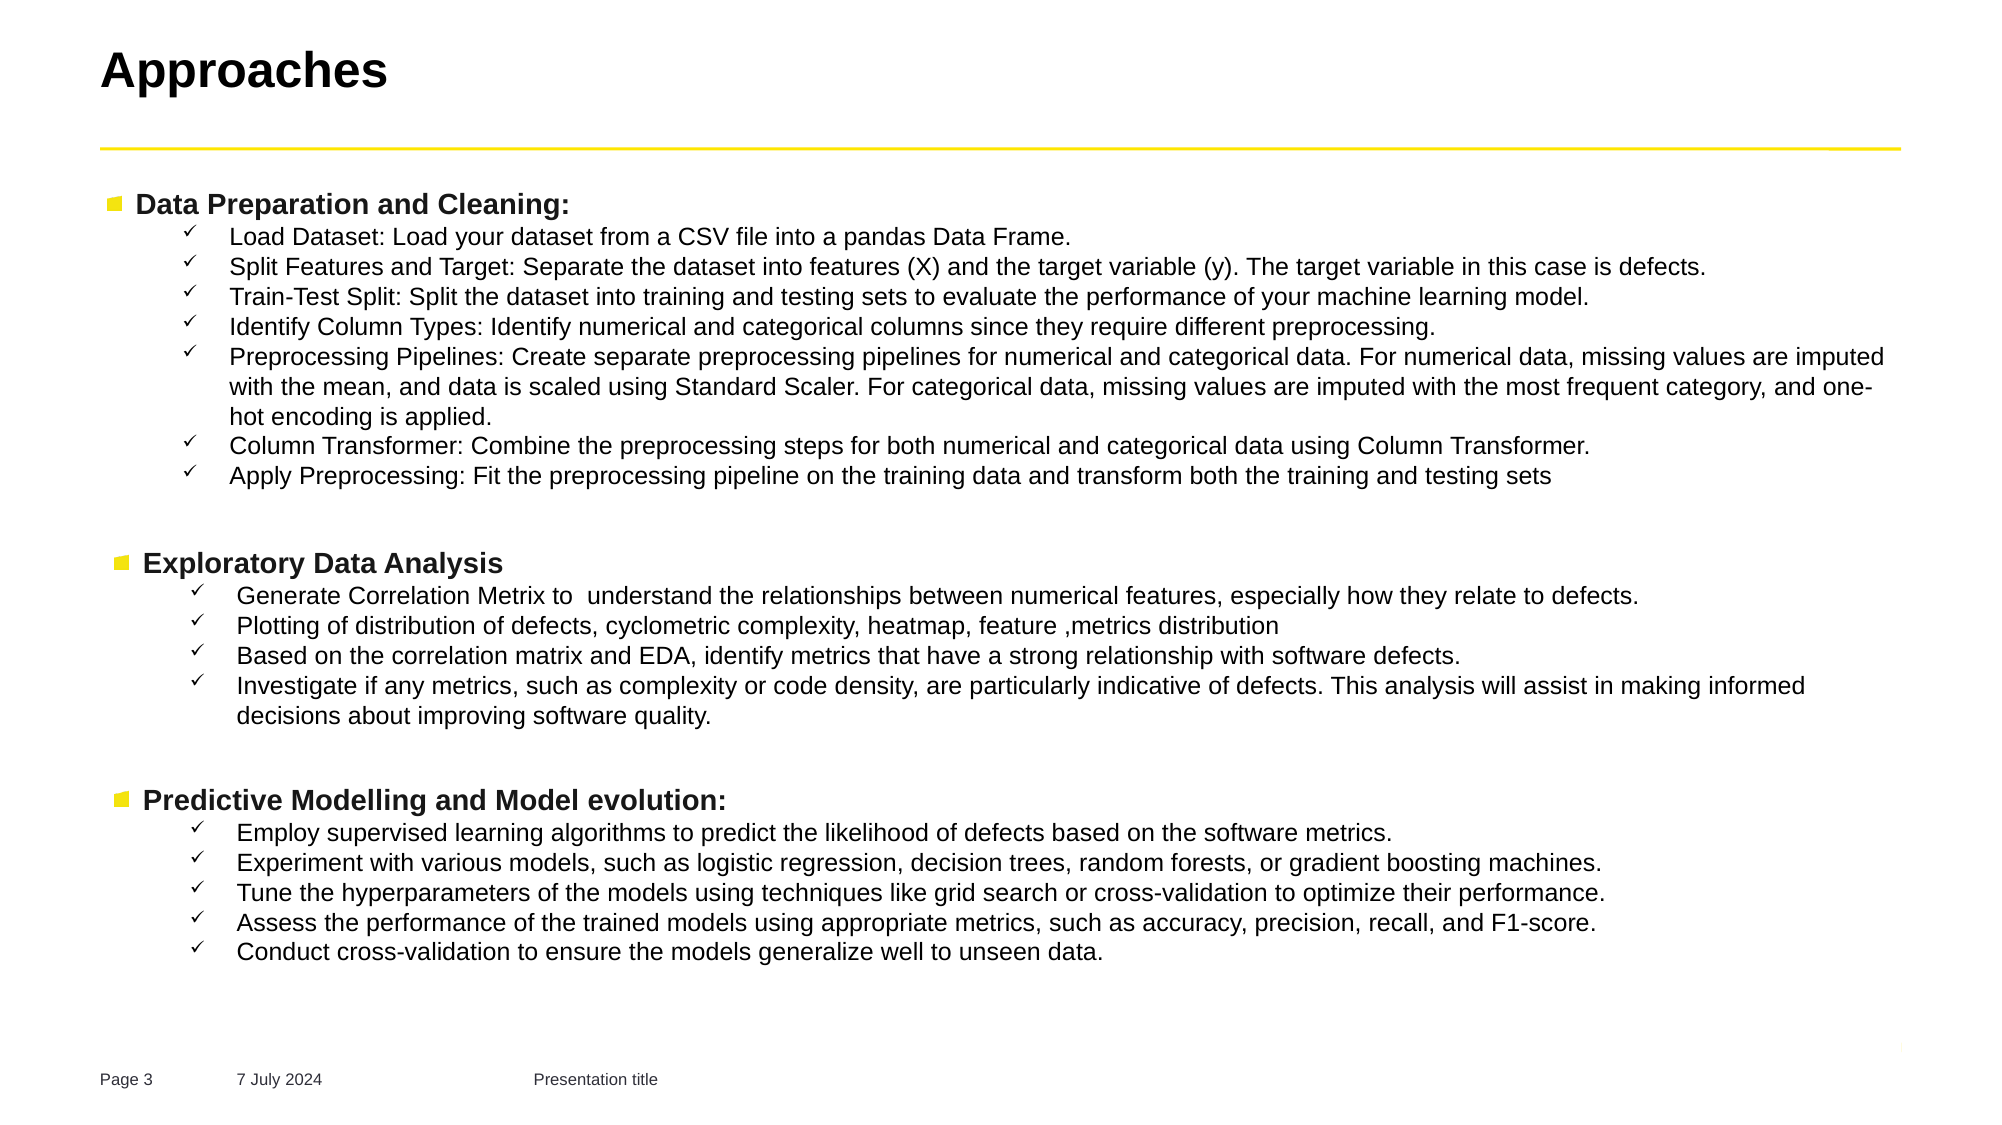

# Approaches
Data Preparation and Cleaning:
Load Dataset: Load your dataset from a CSV file into a pandas Data Frame.
Split Features and Target: Separate the dataset into features (X) and the target variable (y). The target variable in this case is defects.
Train-Test Split: Split the dataset into training and testing sets to evaluate the performance of your machine learning model.
Identify Column Types: Identify numerical and categorical columns since they require different preprocessing.
Preprocessing Pipelines: Create separate preprocessing pipelines for numerical and categorical data. For numerical data, missing values are imputed with the mean, and data is scaled using Standard Scaler. For categorical data, missing values are imputed with the most frequent category, and one-hot encoding is applied.
Column Transformer: Combine the preprocessing steps for both numerical and categorical data using Column Transformer.
Apply Preprocessing: Fit the preprocessing pipeline on the training data and transform both the training and testing sets
Exploratory Data Analysis
Generate Correlation Metrix to  understand the relationships between numerical features, especially how they relate to defects.
Plotting of distribution of defects, cyclometric complexity, heatmap, feature ,metrics distribution
Based on the correlation matrix and EDA, identify metrics that have a strong relationship with software defects.
Investigate if any metrics, such as complexity or code density, are particularly indicative of defects. This analysis will assist in making informed decisions about improving software quality.
Predictive Modelling and Model evolution:
Employ supervised learning algorithms to predict the likelihood of defects based on the software metrics.
Experiment with various models, such as logistic regression, decision trees, random forests, or gradient boosting machines.
Tune the hyperparameters of the models using techniques like grid search or cross-validation to optimize their performance.
Assess the performance of the trained models using appropriate metrics, such as accuracy, precision, recall, and F1-score.
Conduct cross-validation to ensure the models generalize well to unseen data.